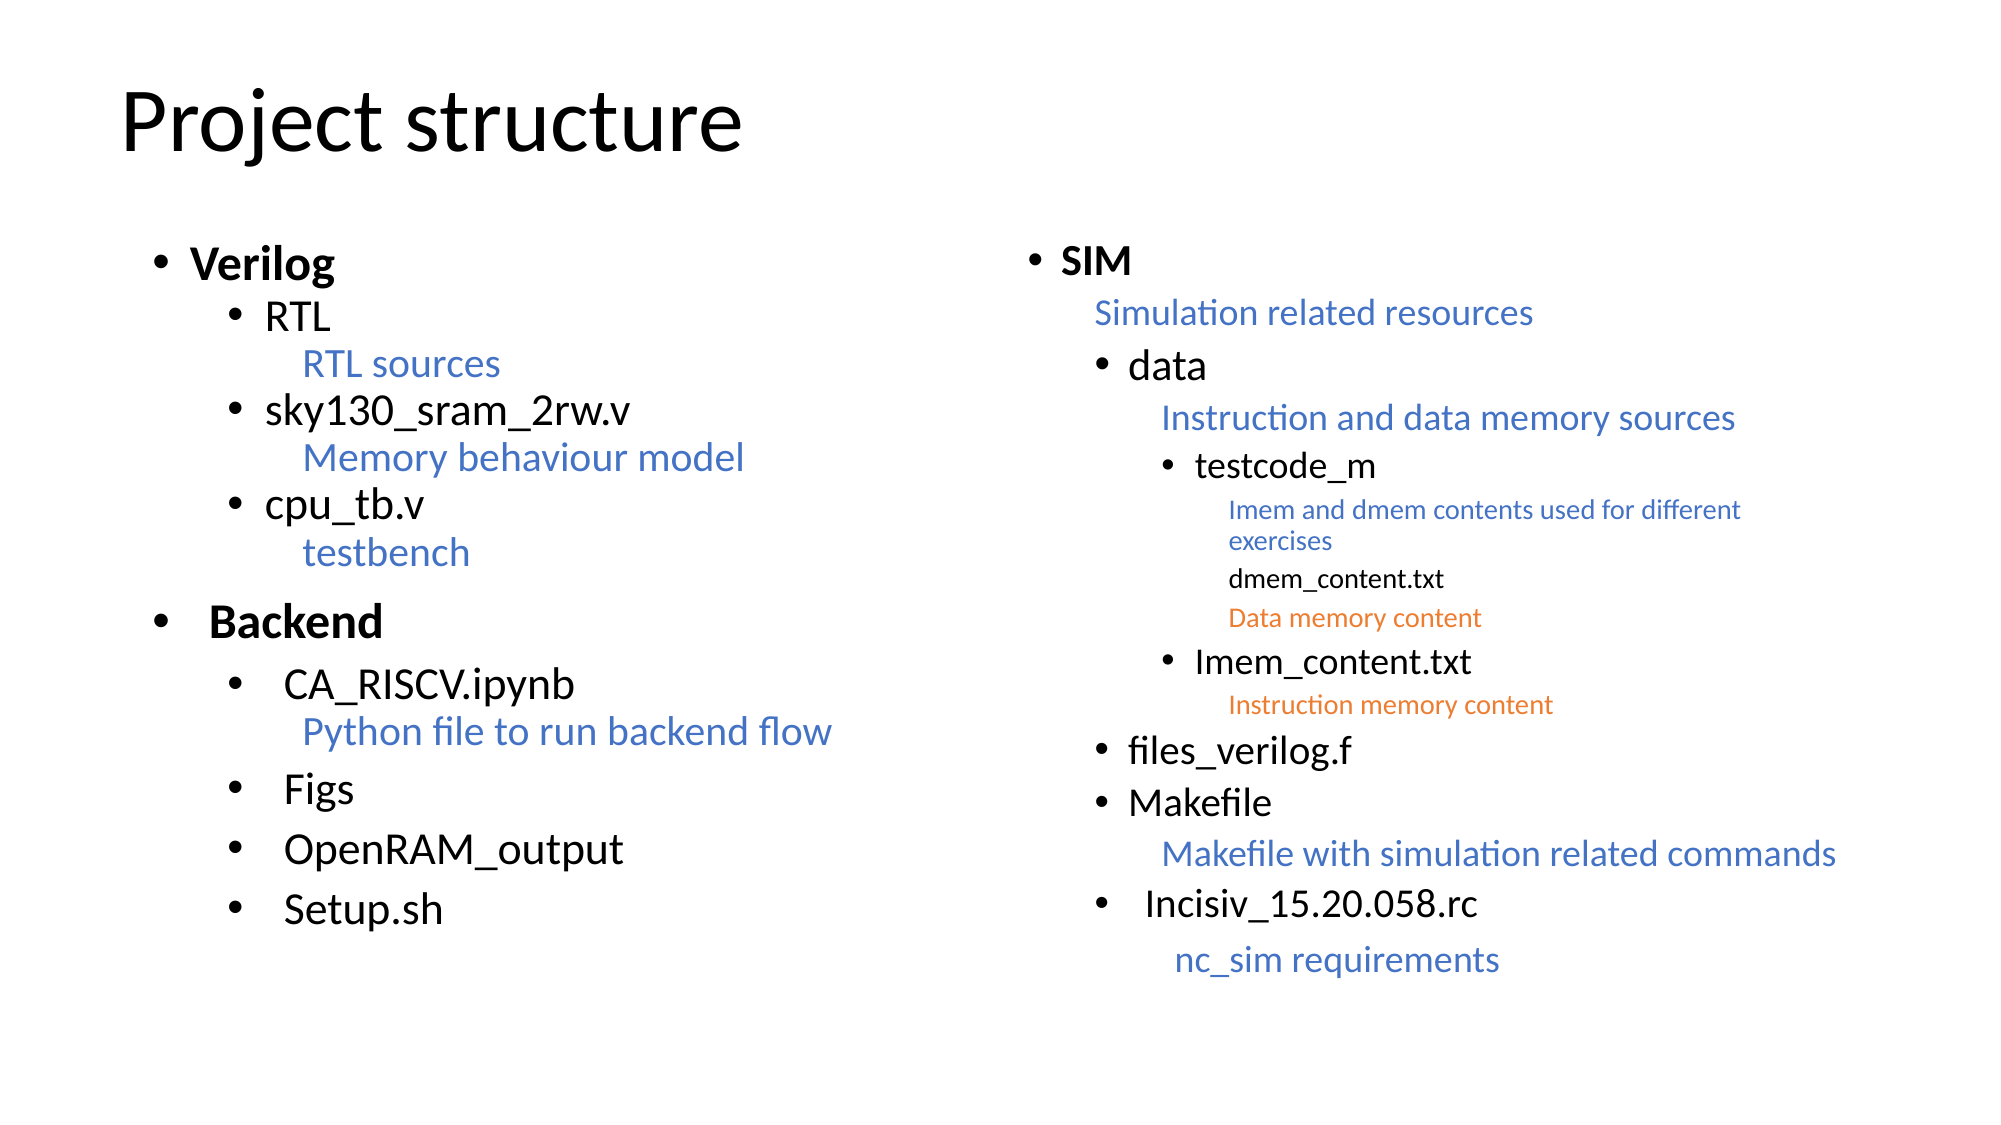

# Project structure
Verilog
RTL
RTL sources
sky130_sram_2rw.v
Memory behaviour model
cpu_tb.v
testbench
Backend
CA_RISCV.ipynb
Python file to run backend flow
Figs
OpenRAM_output
Setup.sh

SIM
Simulation related resources
data
Instruction and data memory sources
testcode_m
Imem and dmem contents used for different exercises
dmem_content.txt
Data memory content
Imem_content.txt
Instruction memory content
files_verilog.f
Makefile
Makefile with simulation related commands
Incisiv_15.20.058.rc
        nc_sim requirements